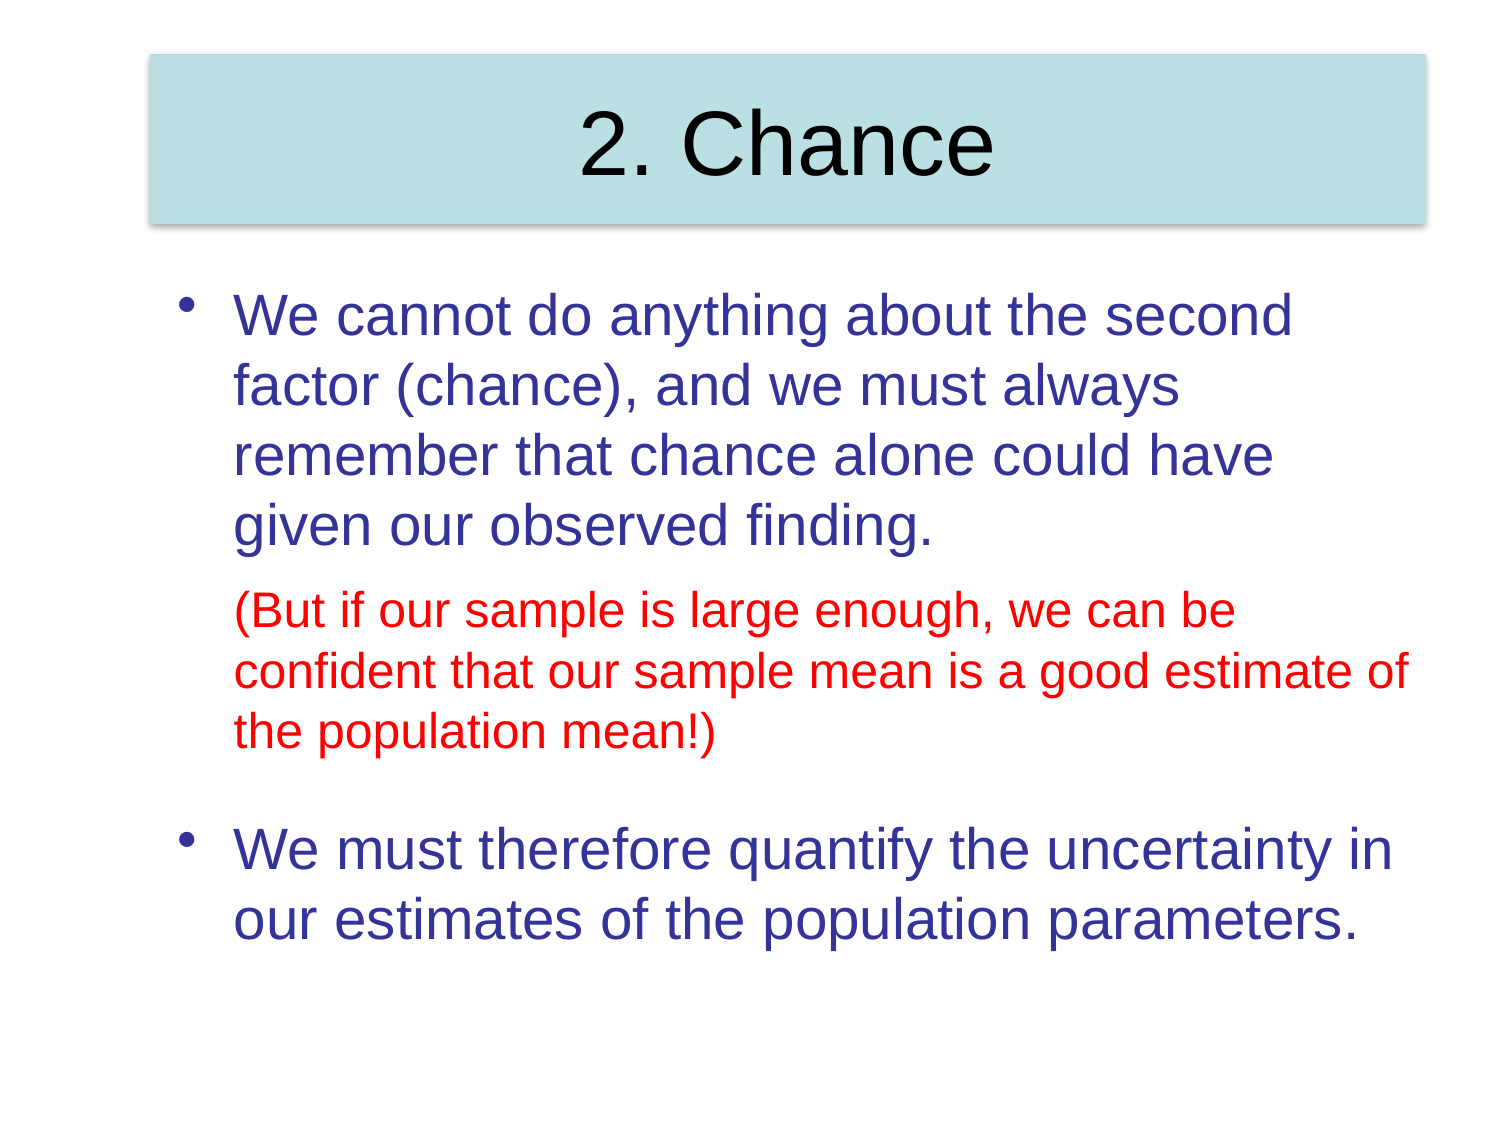

# 2. Chance
We cannot do anything about the second factor (chance), and we must always remember that chance alone could have given our observed finding.
	(But if our sample is large enough, we can be confident that our sample mean is a good estimate of the population mean!)

We must therefore quantify the uncertainty in our estimates of the population parameters.

Slide 76